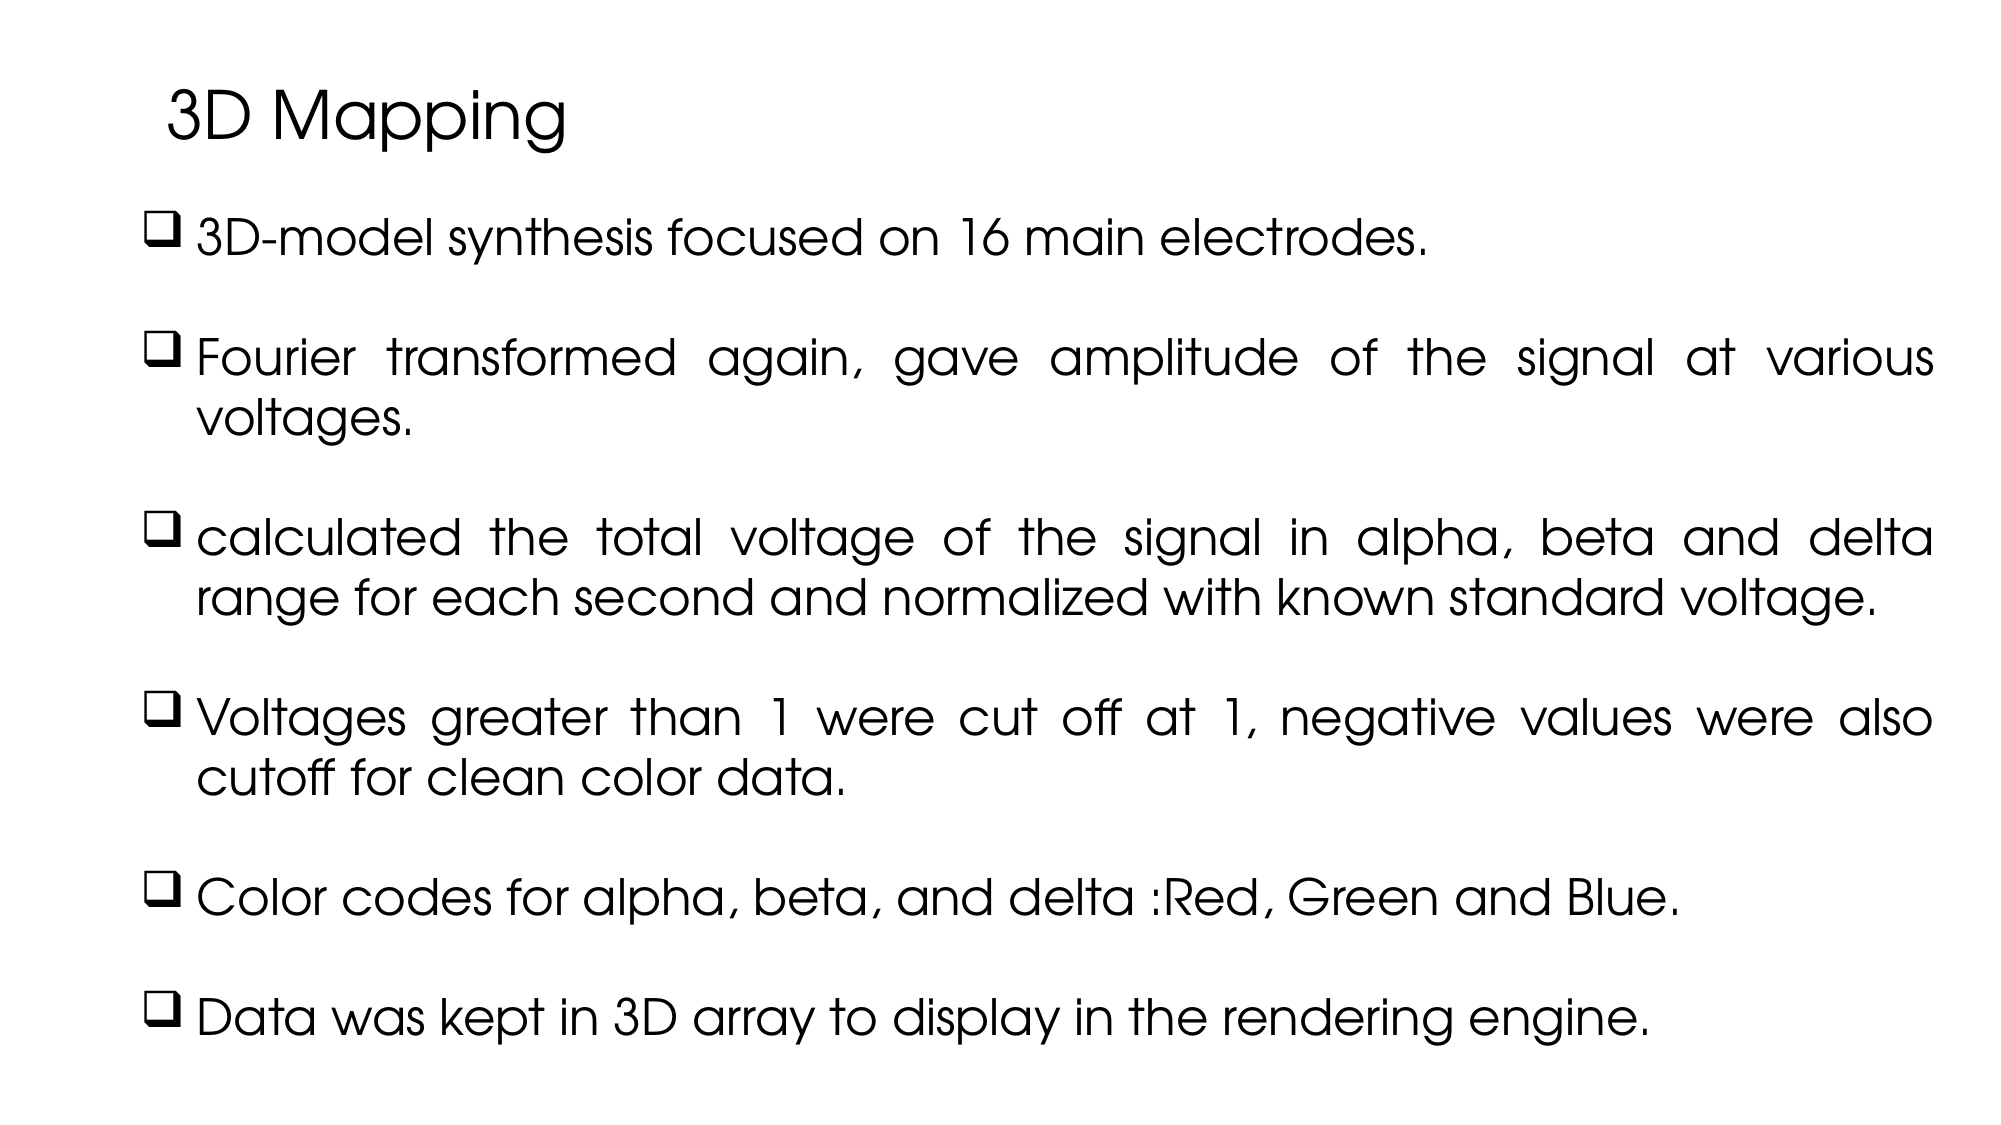

3D Mapping
3D-model synthesis focused on 16 main electrodes.

Fourier transformed again, gave amplitude of the signal at various voltages.

calculated the total voltage of the signal in alpha, beta and delta range for each second and normalized with known standard voltage.

Voltages greater than 1 were cut off at 1, negative values were also cutoff for clean color data.

Color codes for alpha, beta, and delta :Red, Green and Blue.

Data was kept in 3D array to display in the rendering engine.